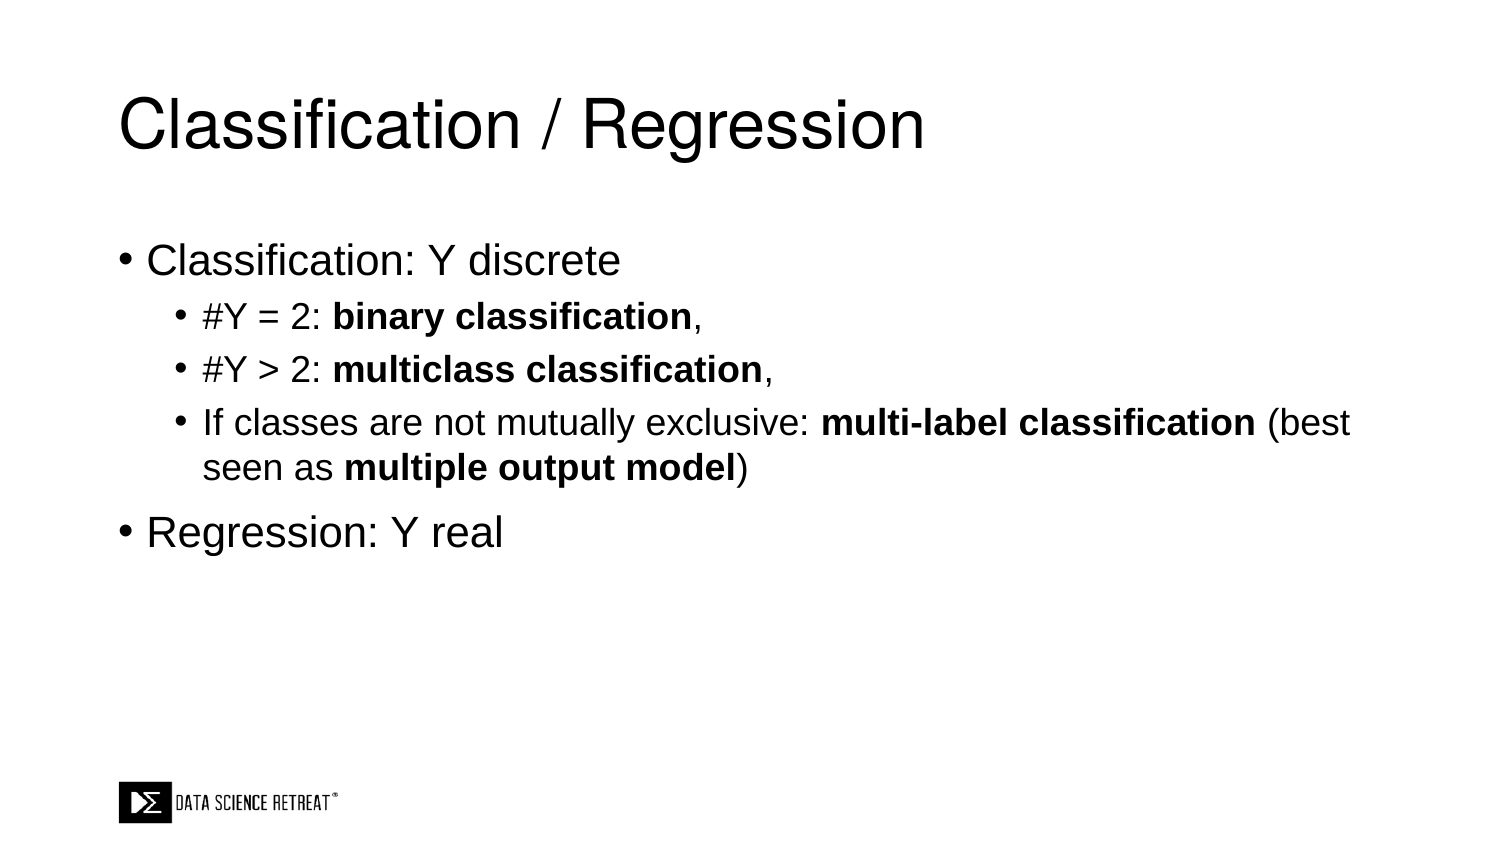

# Classification / Regression
Classification: Y discrete
#Y = 2: binary classification,
#Y > 2: multiclass classification,
If classes are not mutually exclusive: multi-label classification (best seen as multiple output model)
Regression: Y real